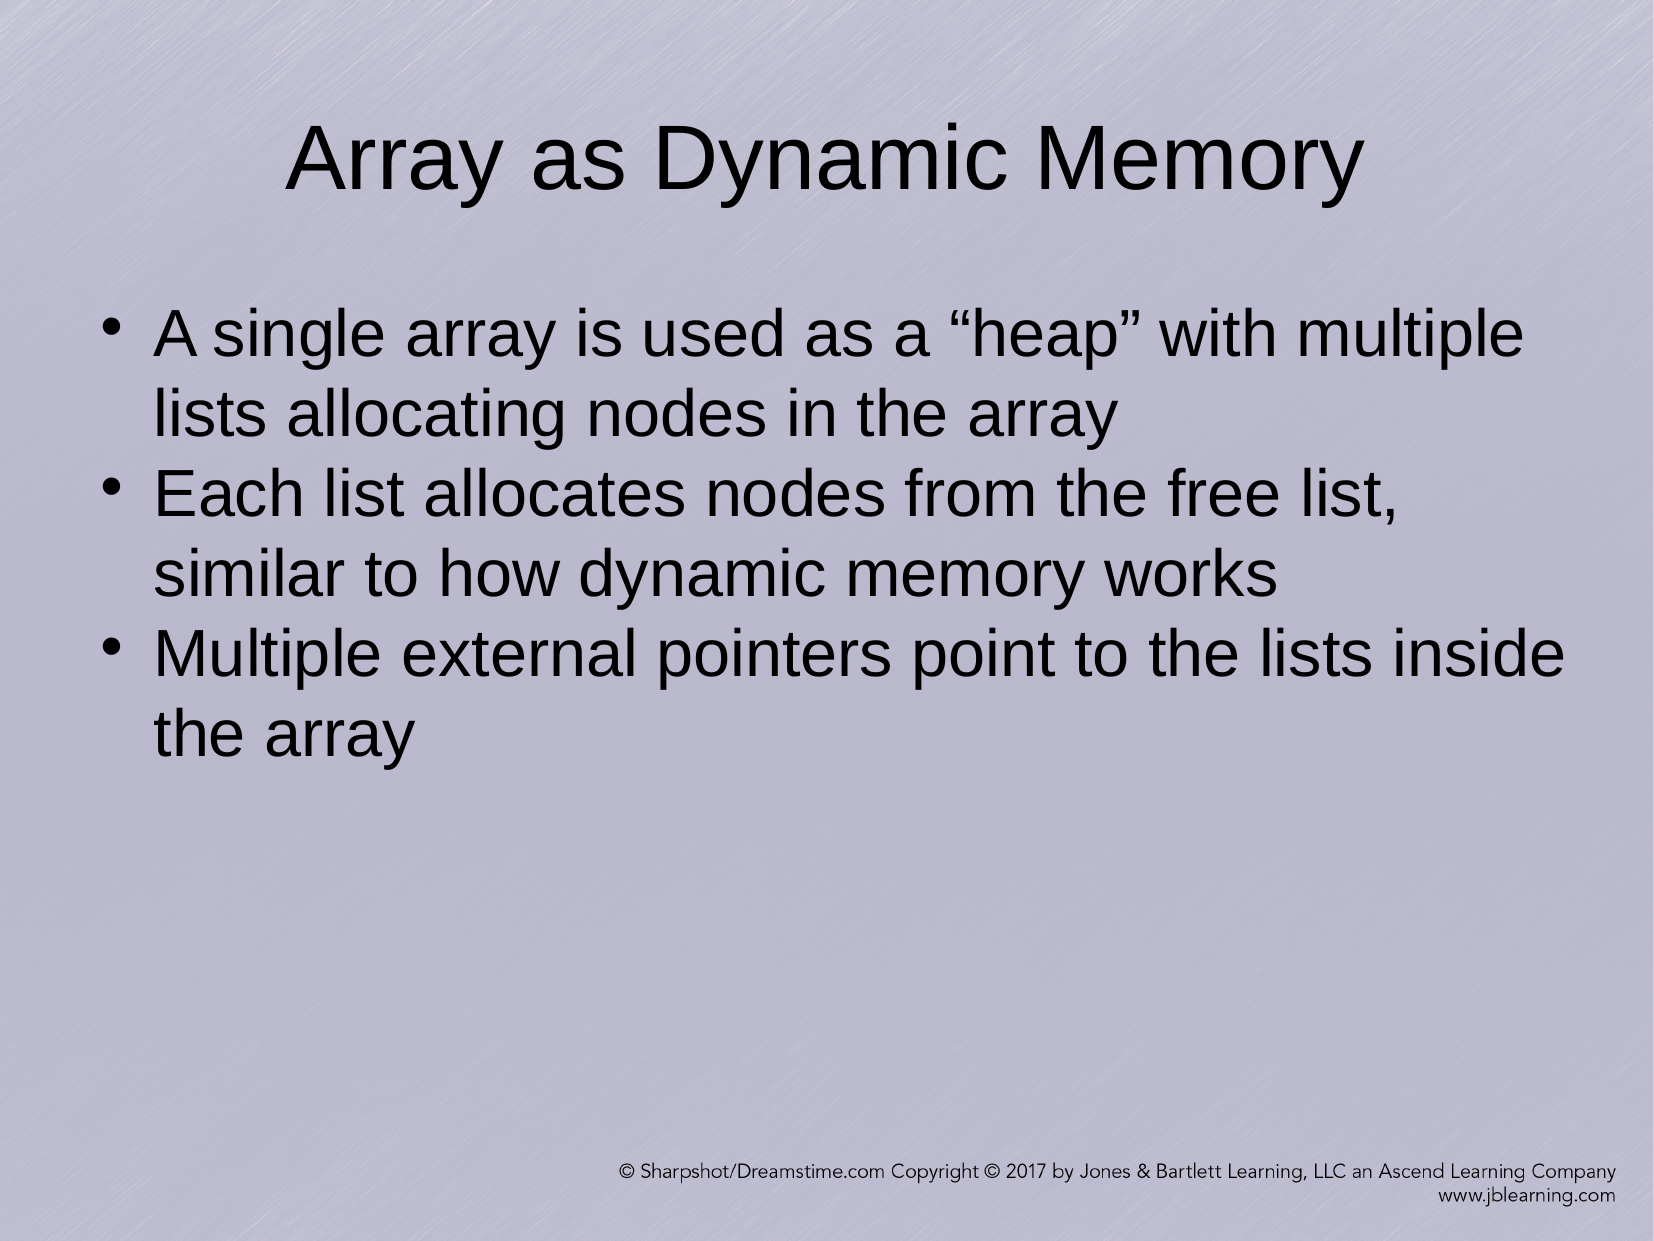

Array as Dynamic Memory
A single array is used as a “heap” with multiple lists allocating nodes in the array
Each list allocates nodes from the free list, similar to how dynamic memory works
Multiple external pointers point to the lists inside the array